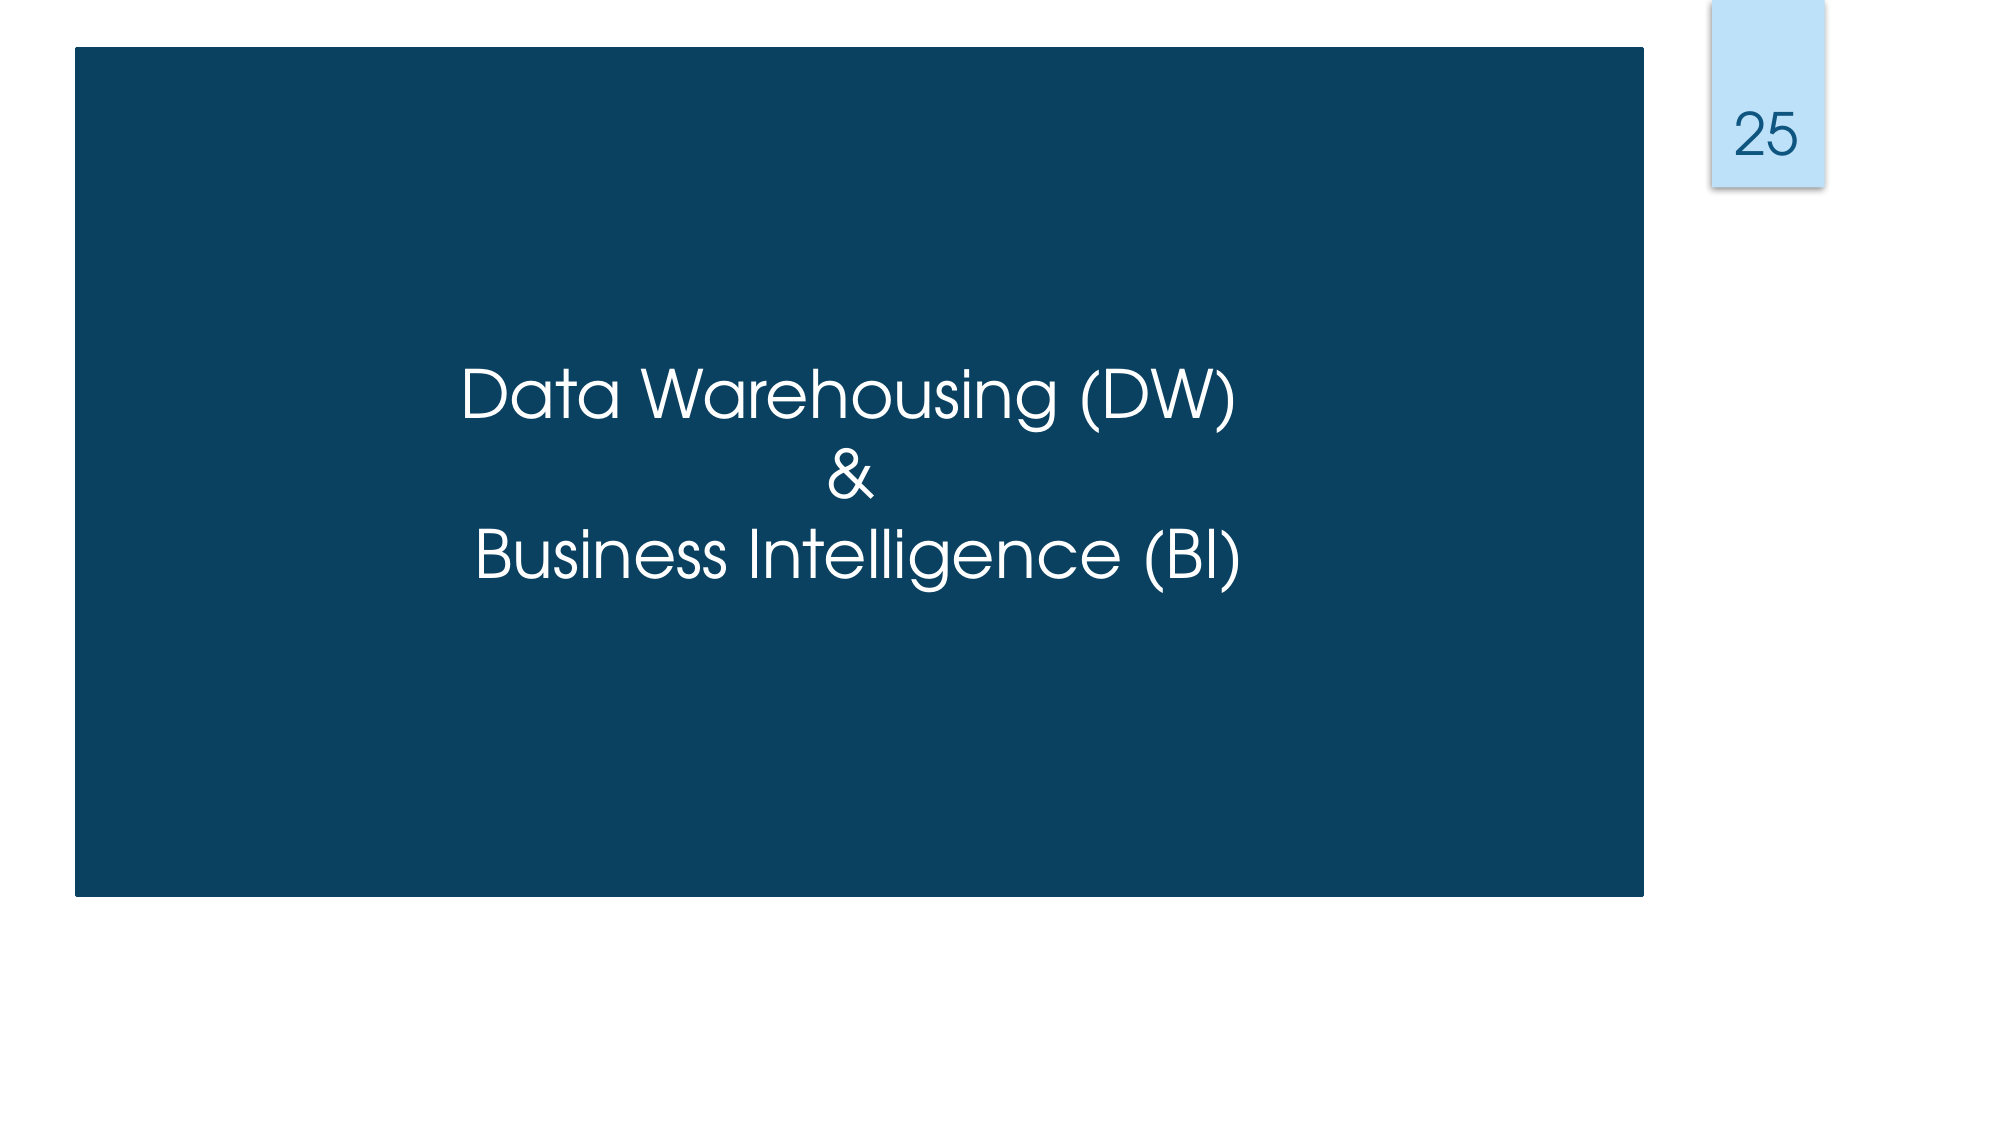

Data Warehousing (DW)
&
Business Intelligence (BI)
25